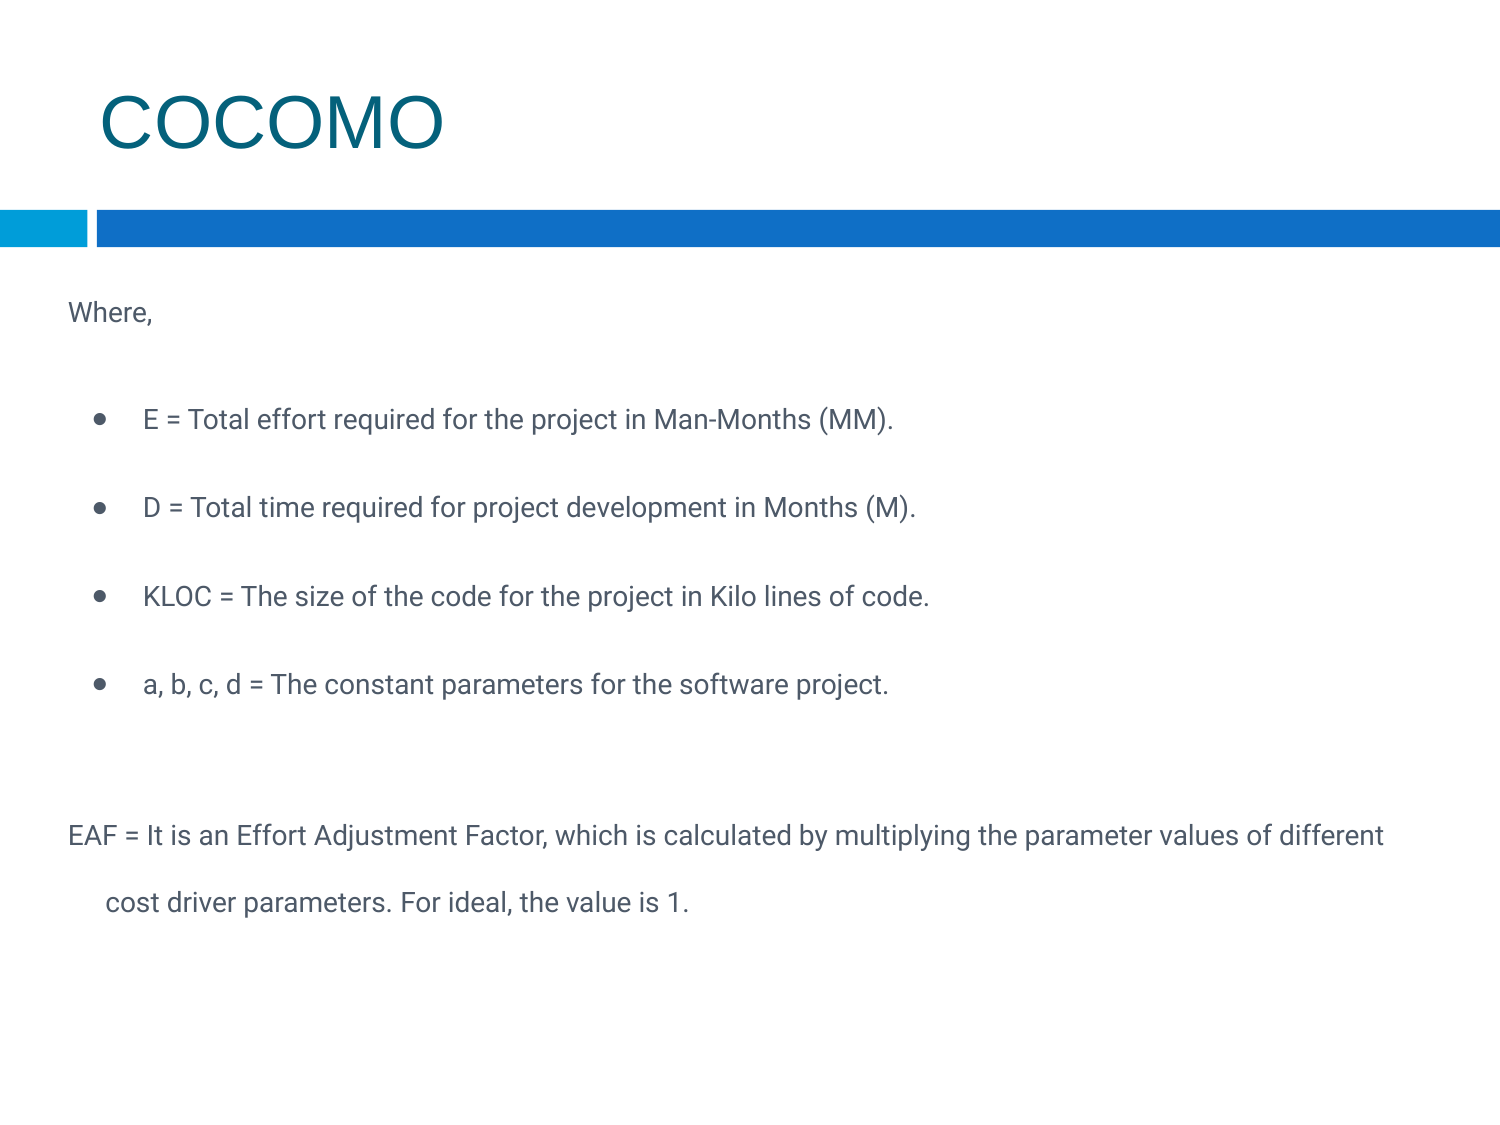

# COCOMO

Where,
E = Total effort required for the project in Man-Months (MM).
D = Total time required for project development in Months (M).
KLOC = The size of the code for the project in Kilo lines of code.
a, b, c, d = The constant parameters for the software project.
EAF = It is an Effort Adjustment Factor, which is calculated by multiplying the parameter values of different cost driver parameters. For ideal, the value is 1.